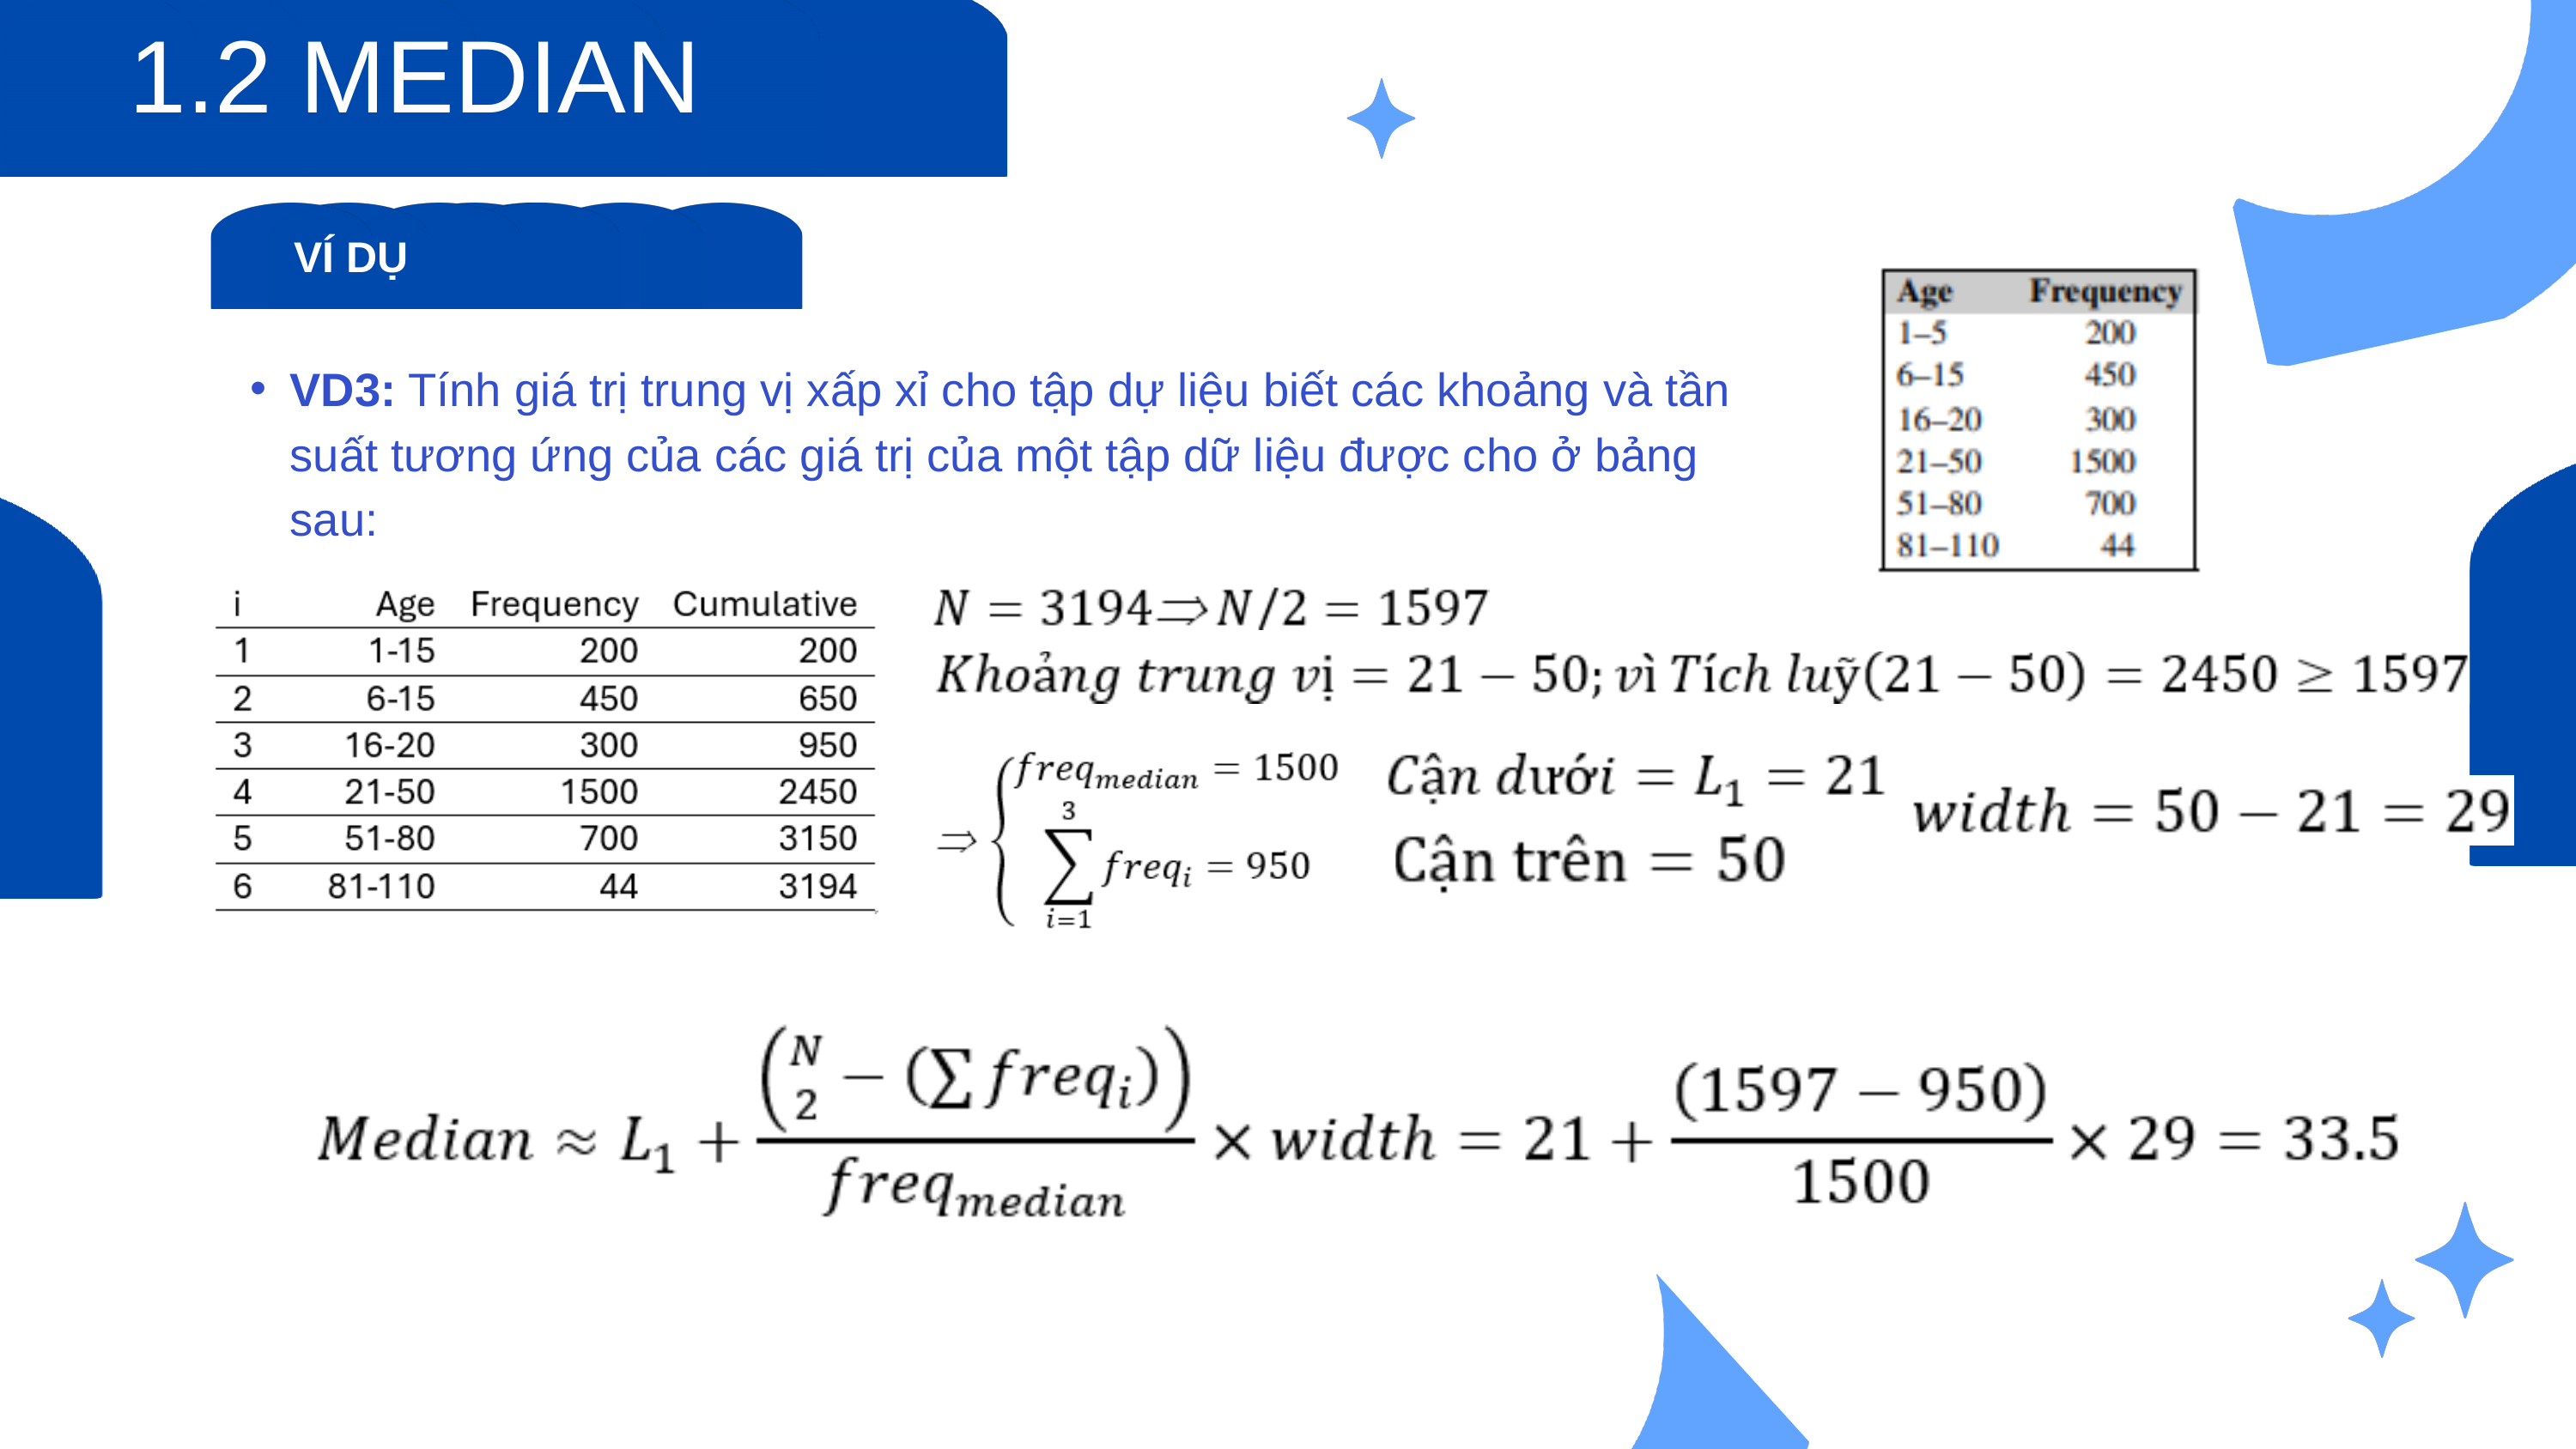

1.2 MEDIAN

VÍ DỤ

VD3: Tính giá trị trung vị xấp xỉ cho tập dự liệu biết các khoảng và tần suất tương ứng của các giá trị của một tập dữ liệu được cho ở bảng sau: